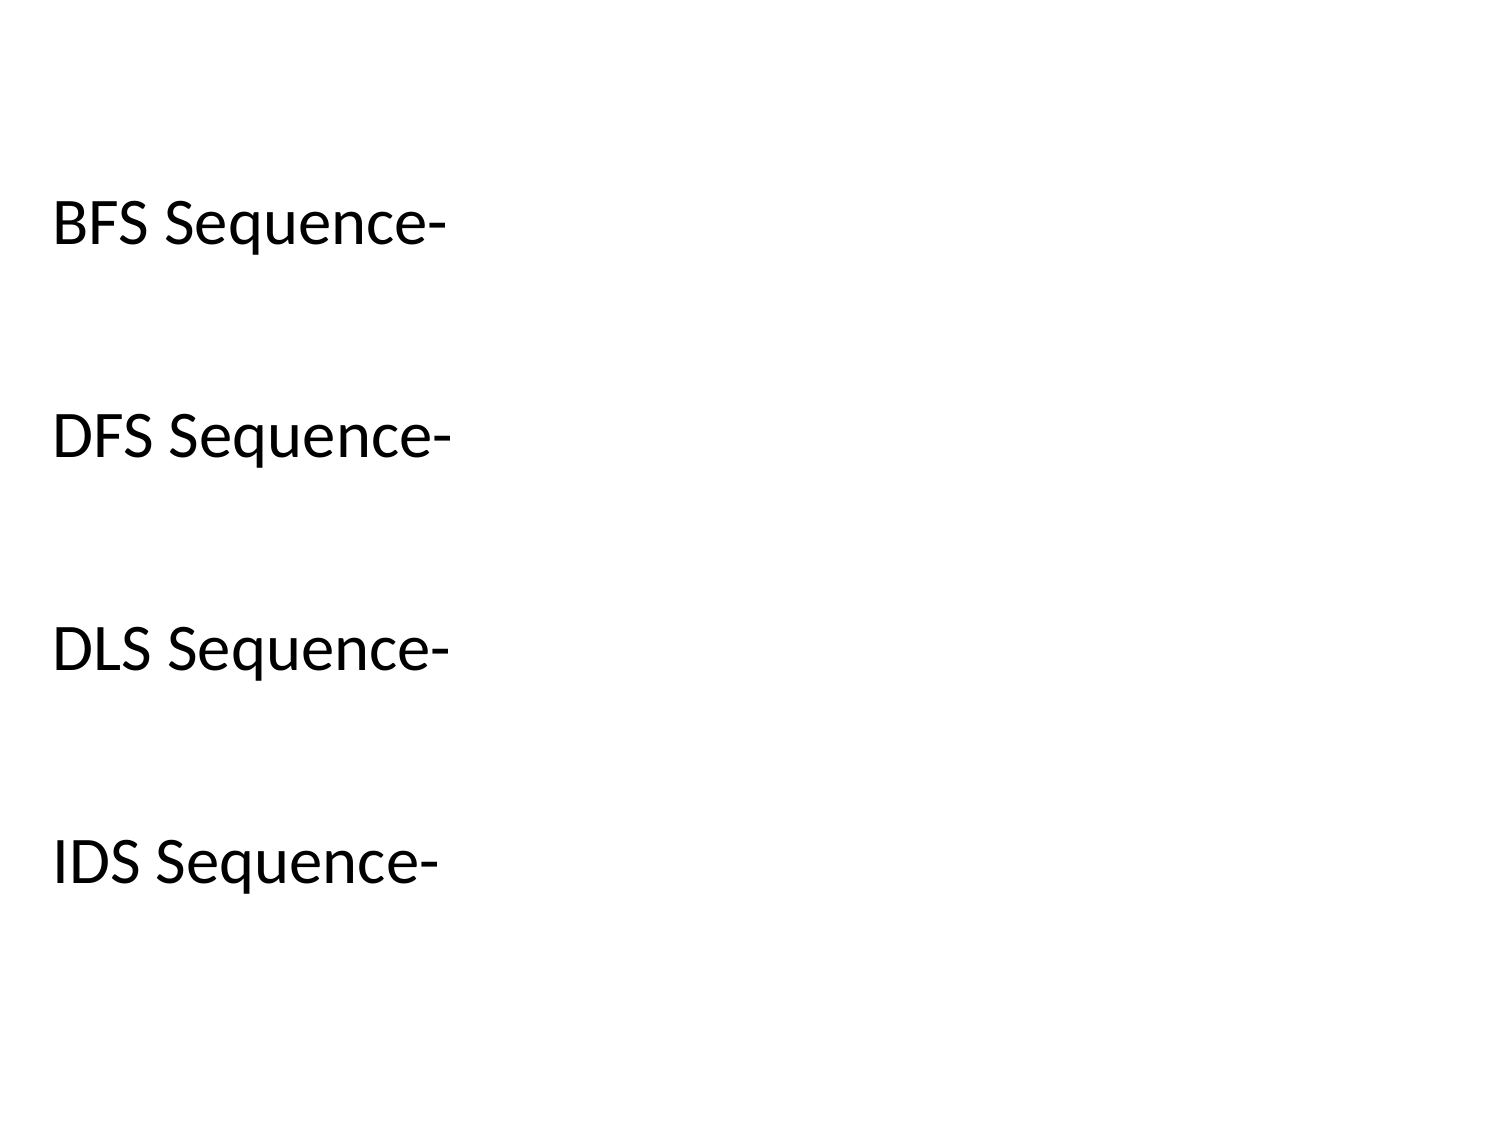

BFS Sequence-
DFS Sequence-
DLS Sequence-
IDS Sequence-